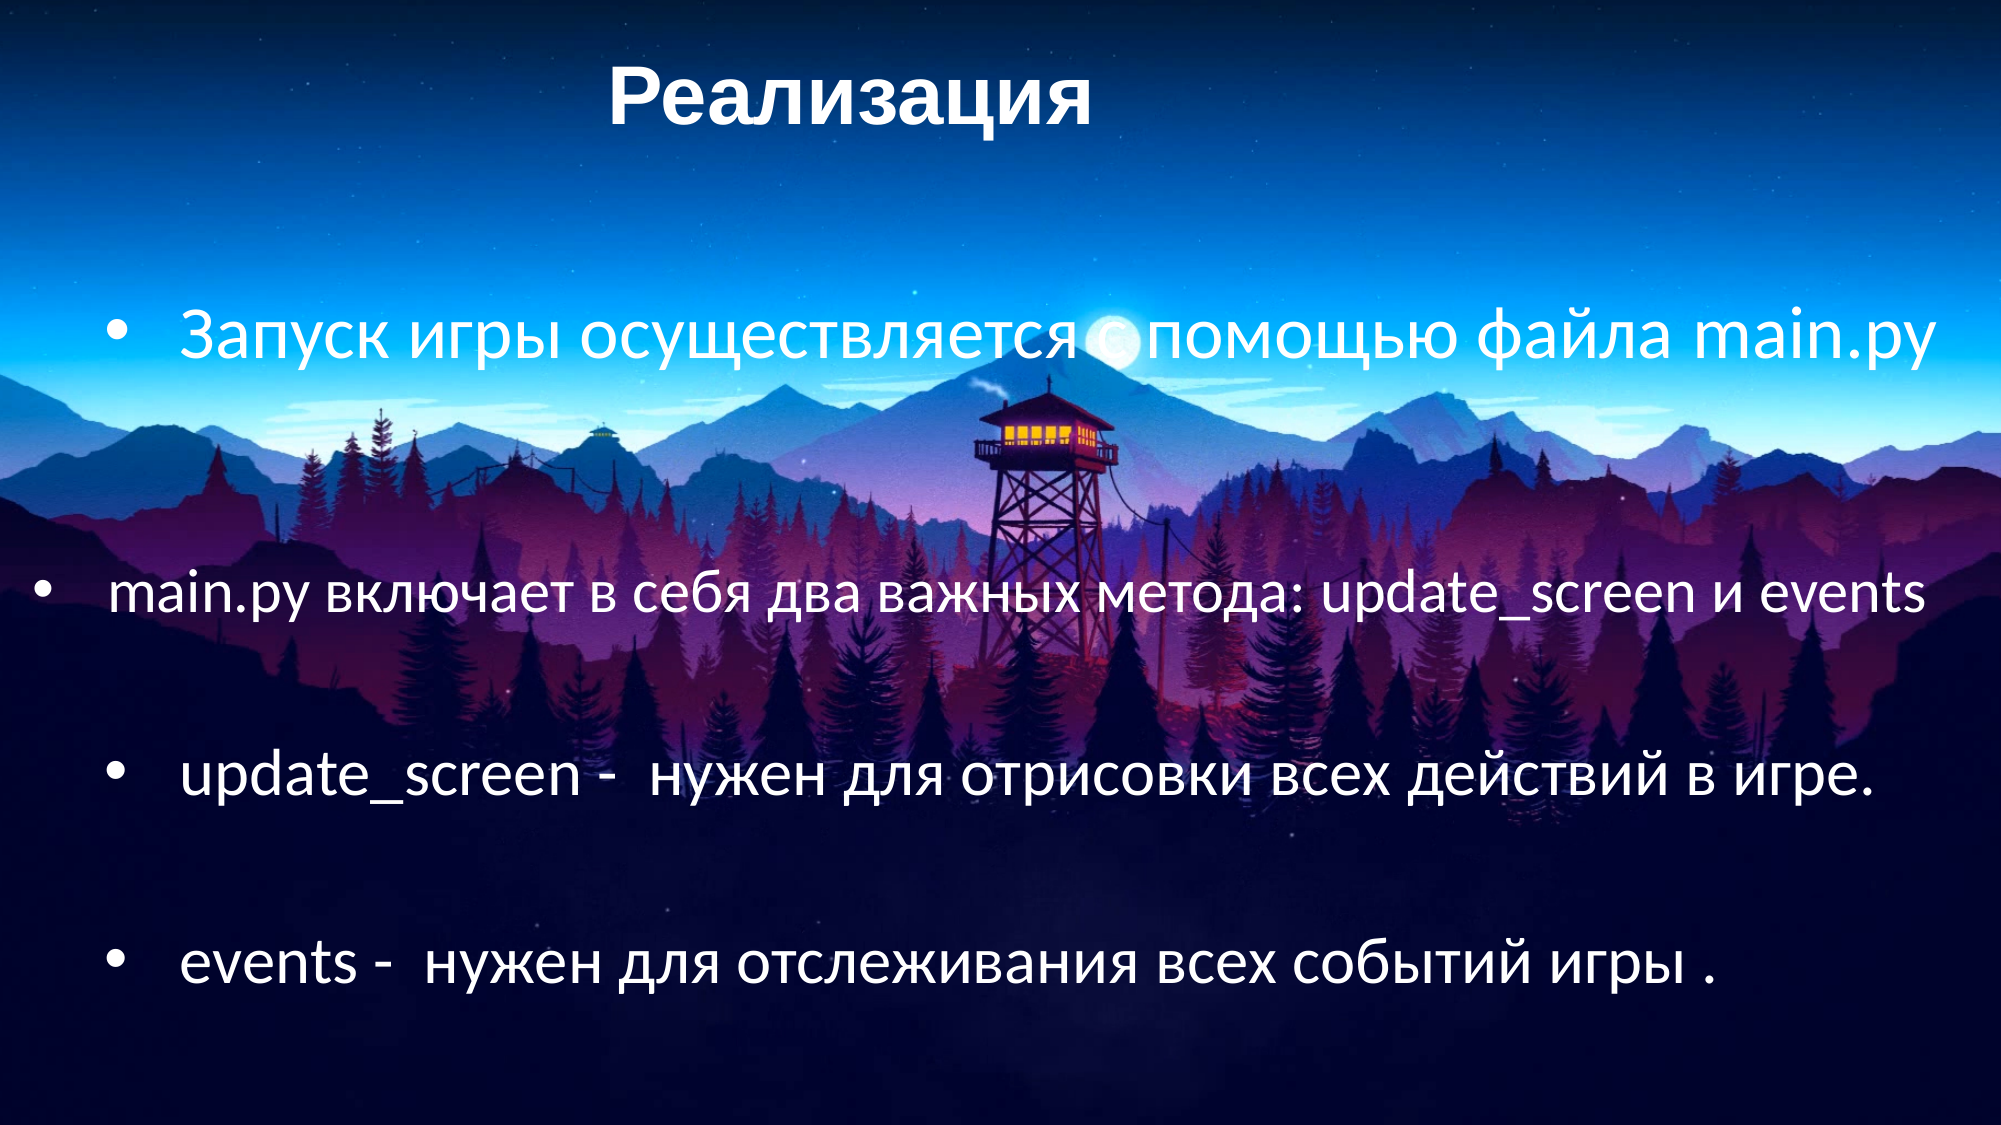

Реализация
#
Запуск игры осуществляется с помощью файла main.py

main.py включает в себя два важных метода: update_screen и events
update_screen -  нужен для отрисовки всех действий в игре.
events -  нужен для отслеживания всех событий игры .